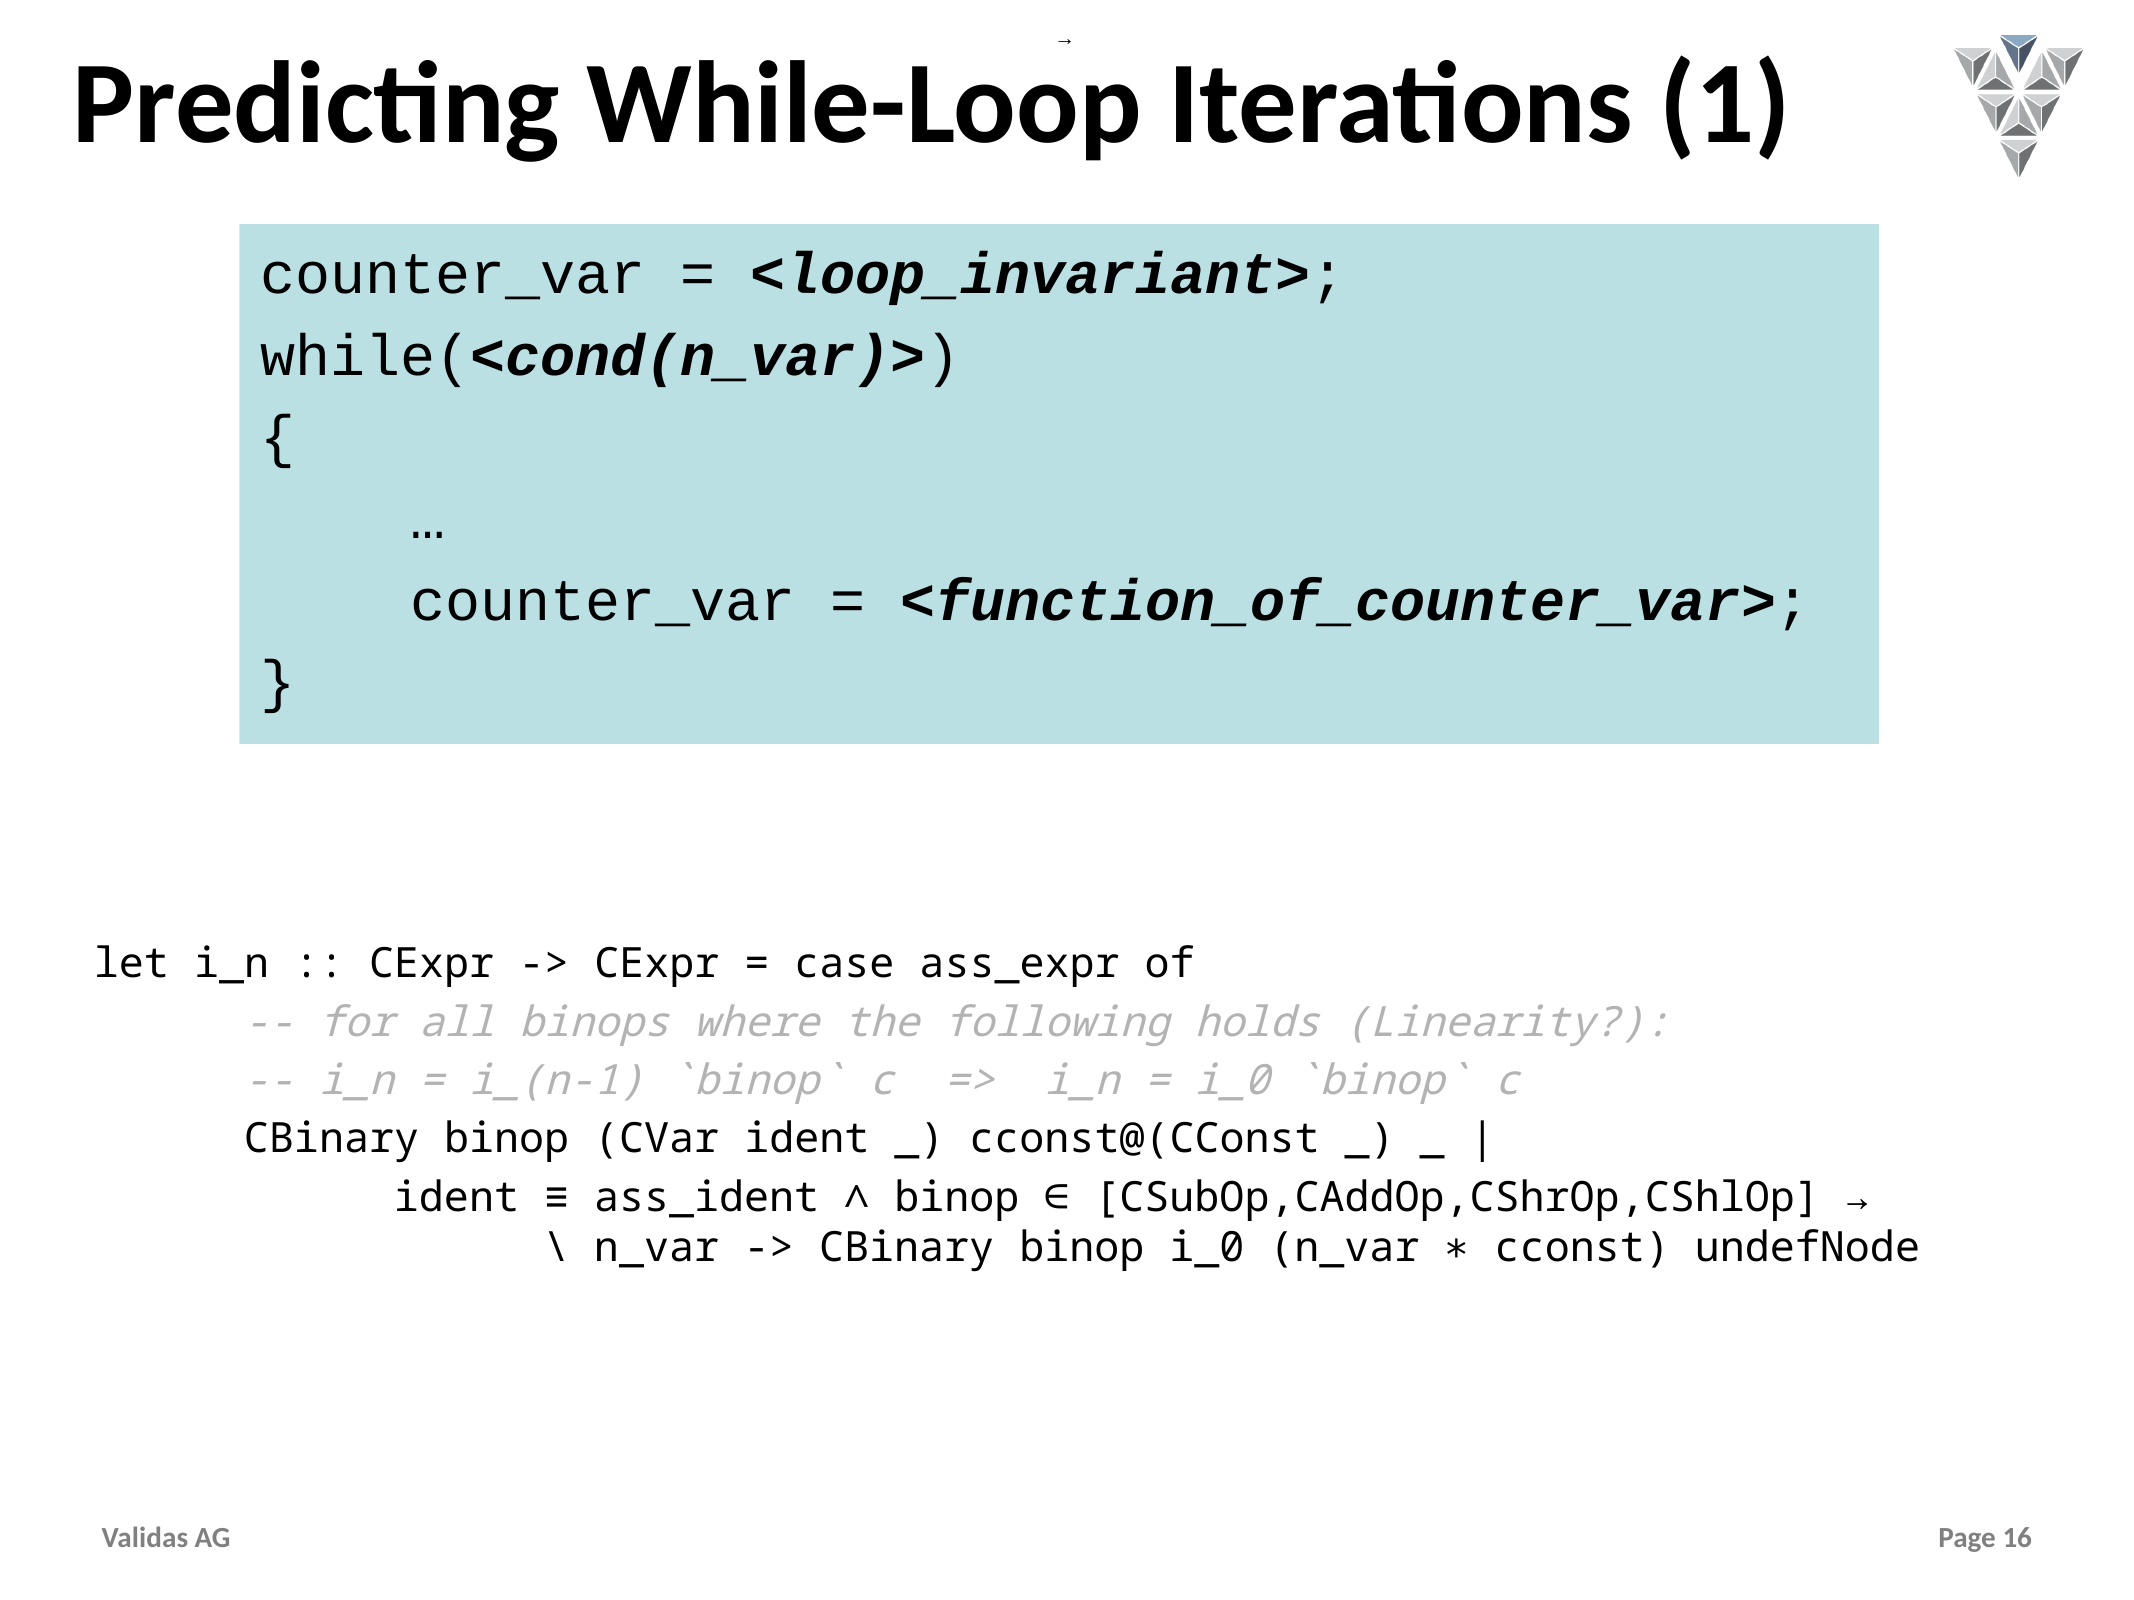

→
# Predicting While-Loop Iterations (1)
counter_var = <loop_invariant>;
while(<cond(n_var)>)
{
	…
	counter_var = <function_of_counter_var>;
}

let i_n :: CExpr -> CExpr = case ass_expr of
	-- for all binops where the following holds (Linearity?):
	-- i_n = i_(n-1) `binop` c  =>  i_n = i_0 `binop` c
	CBinary binop (CVar ident _) cconst@(CConst _) _ |
		ident ≡ ass_ident ∧ binop ∈ [CSubOp,CAddOp,CShrOp,CShlOp] →				\ n_var -> CBinary binop i_0 (n_var ∗ cconst) undefNode